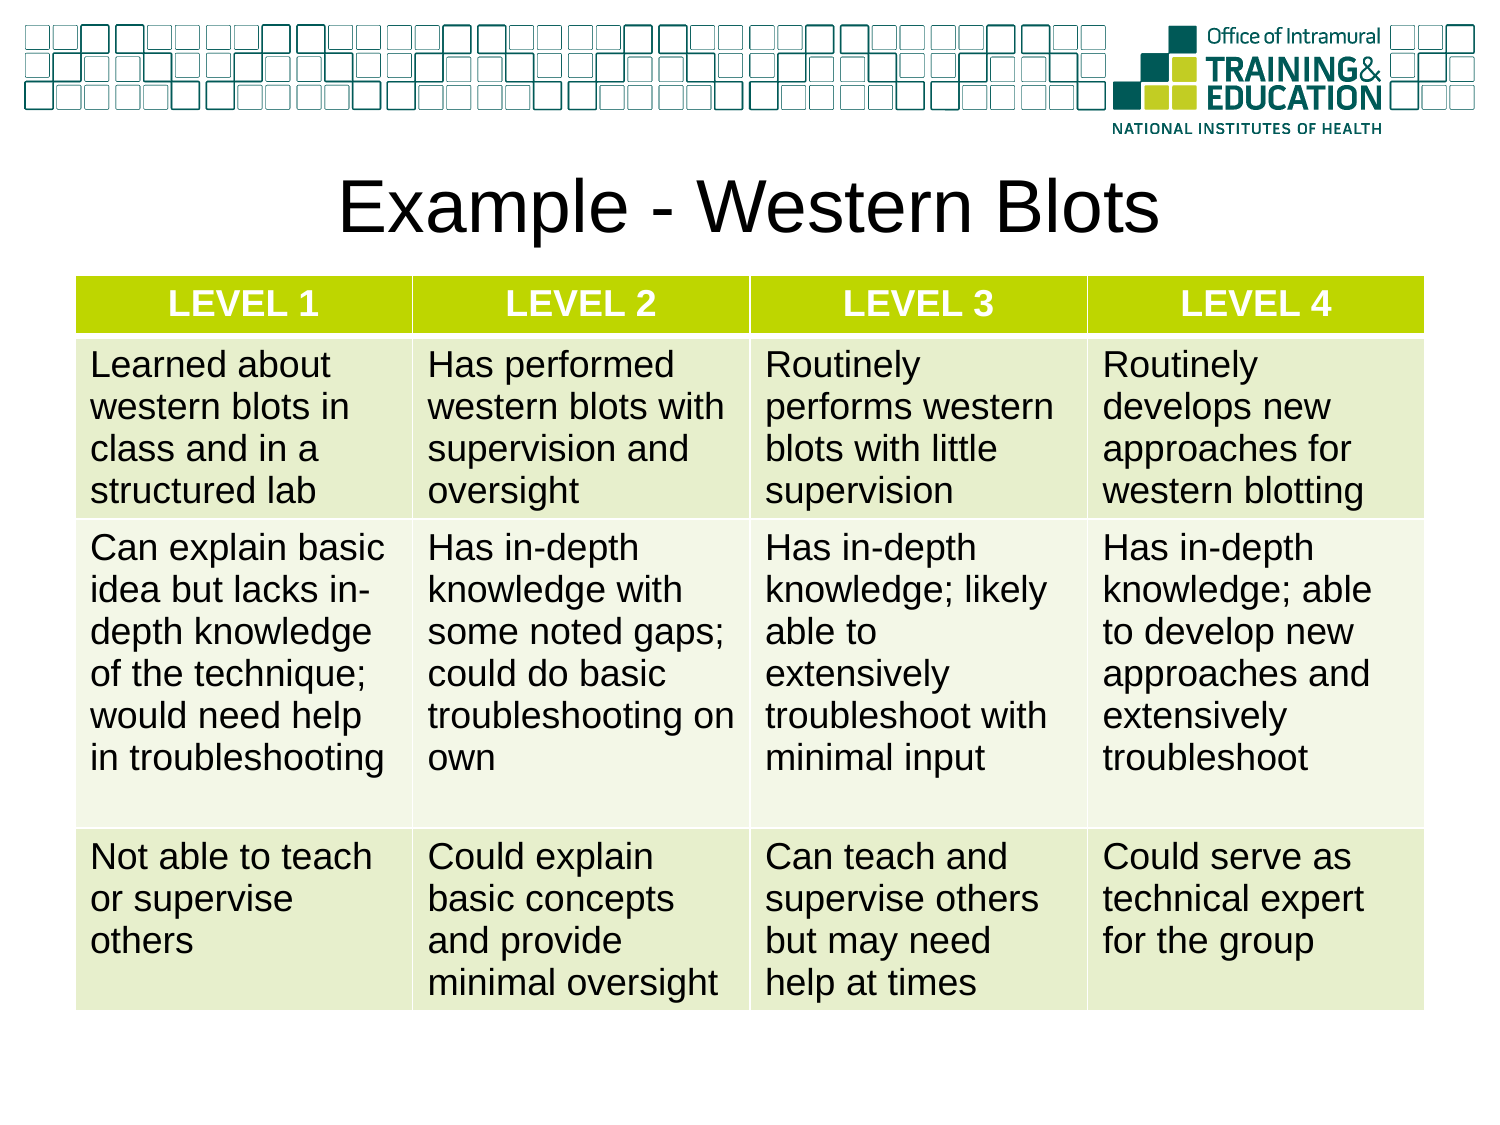

# Example - Western Blots
| LEVEL 1 | LEVEL 2 | LEVEL 3 | LEVEL 4 |
| --- | --- | --- | --- |
| Learned about western blots in class and in a structured lab | Has performed western blots with supervision and oversight | Routinely performs western blots with little supervision | Routinely develops new approaches for western blotting |
| Can explain basic idea but lacks in-depth knowledge of the technique; would need help in troubleshooting | Has in-depth knowledge with some noted gaps; could do basic troubleshooting on own | Has in-depth knowledge; likely able to extensively troubleshoot with minimal input | Has in-depth knowledge; able to develop new approaches and extensively troubleshoot |
| Not able to teach or supervise others | Could explain basic concepts and provide minimal oversight | Can teach and supervise others but may need help at times | Could serve as technical expert for the group |